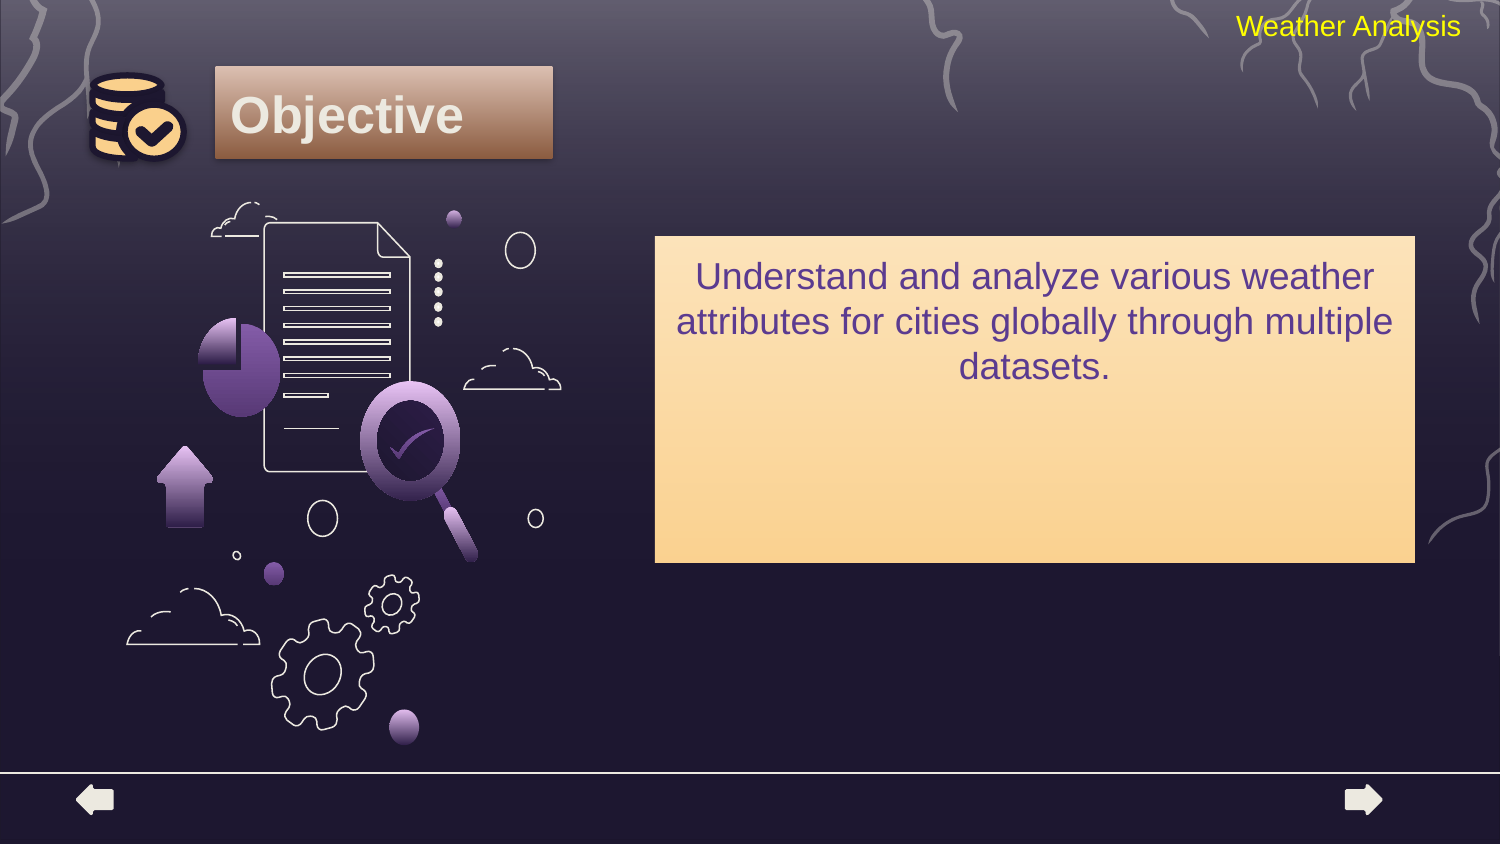

Weather Analysis
# Objective

Understand and analyze various weather attributes for cities globally through multiple datasets.